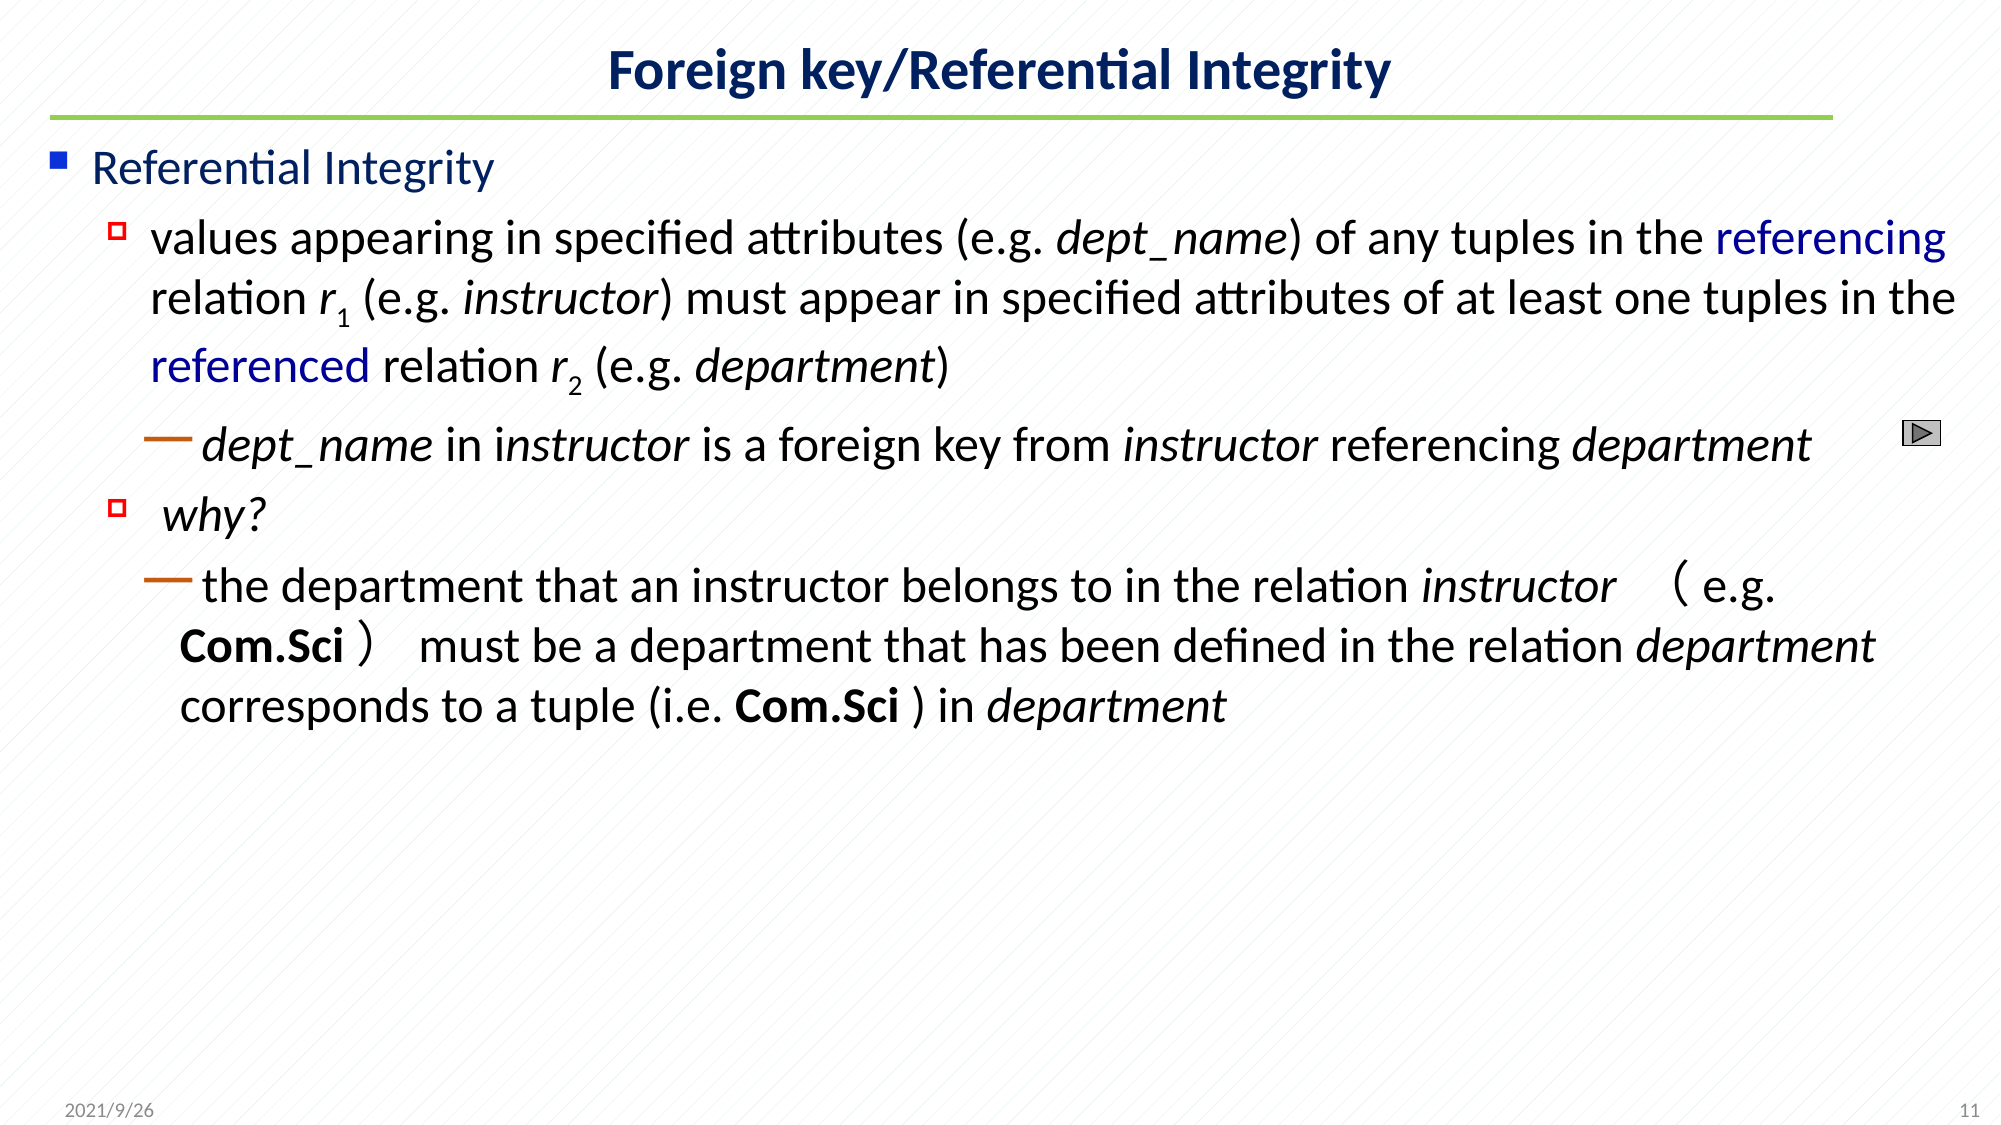

# Foreign key/Referential Integrity
Referential Integrity
values appearing in specified attributes (e.g. dept_name) of any tuples in the referencing relation r1 (e.g. instructor) must appear in specified attributes of at least one tuples in the referenced relation r2 (e.g. department)
dept_name in instructor is a foreign key from instructor referencing department
 why?
the department that an instructor belongs to in the relation instructor （e.g. Com.Sci）must be a department that has been defined in the relation department corresponds to a tuple (i.e. Com.Sci ) in department

11
2021/9/26